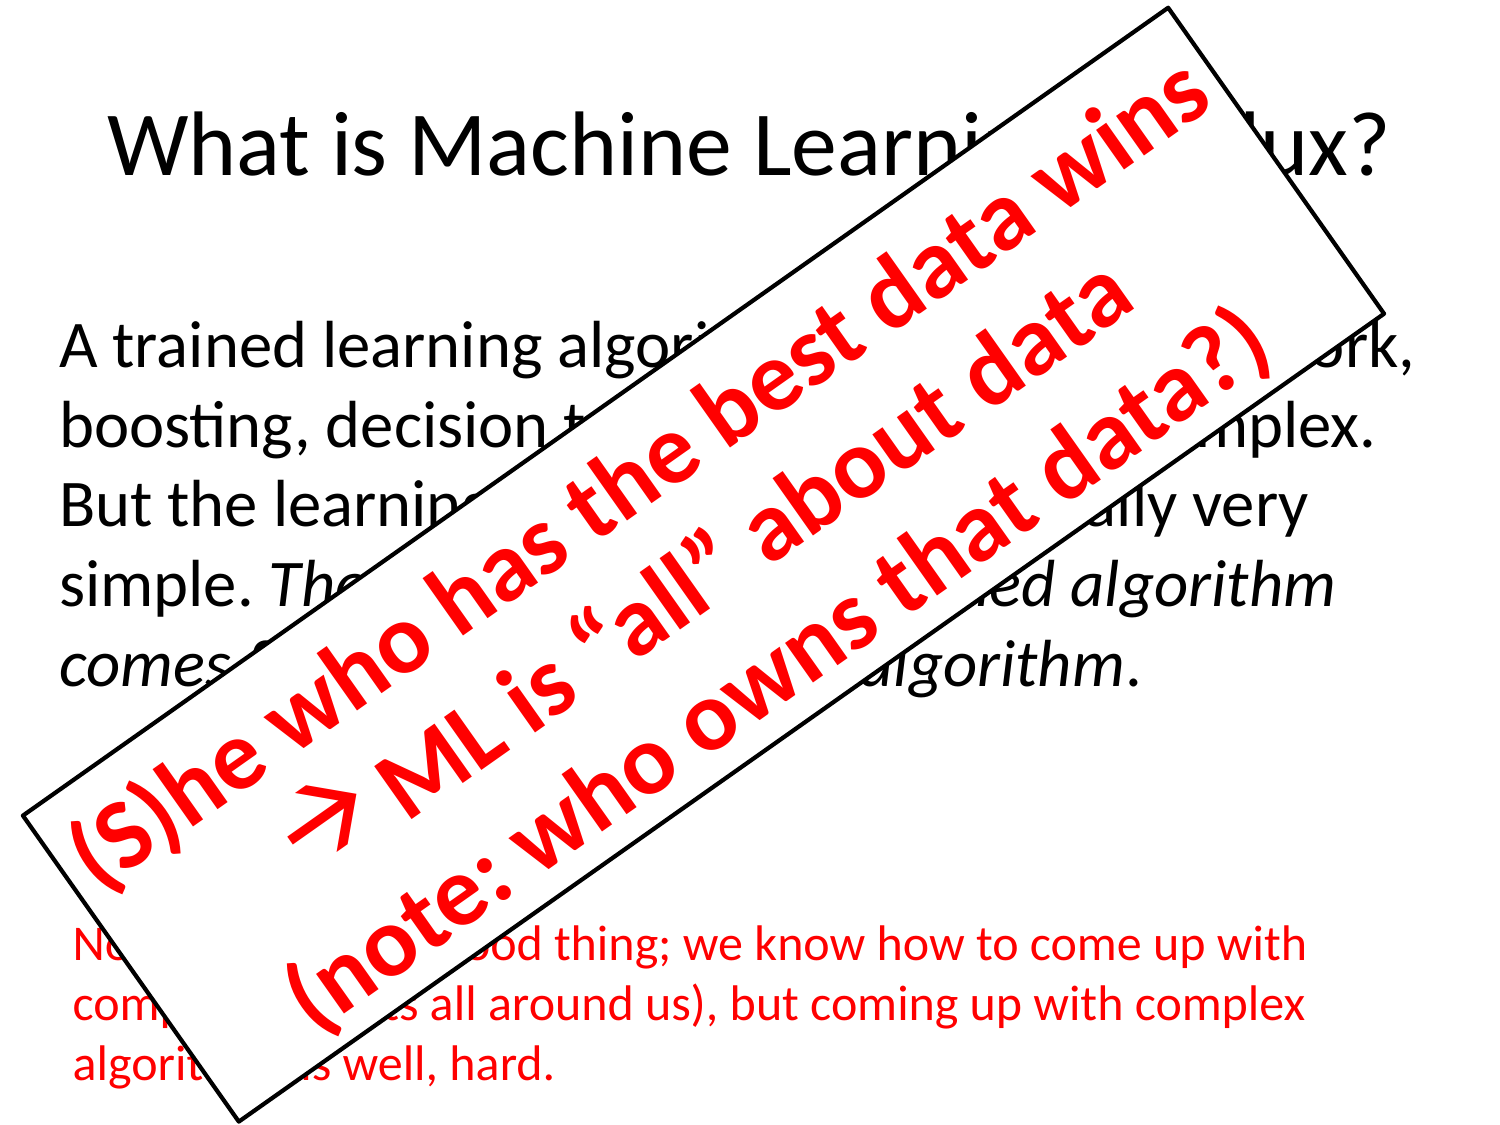

# What is Machine Learning, Redux?
A trained learning algorithm (e.g., neural network, boosting, decision tree, SVM, …) is very complex. But the learning algorithm itself is usually very simple. The complexity of the trained algorithm comes from the data, not the algorithm.

-- Andrew Ng
(S)he who has the best data wins
ML is “all” about data
(note: who owns that data?)
Note that this is a good thing; we know how to come up with
complex data (its all around us), but coming up with complex
algorithms is well, hard.